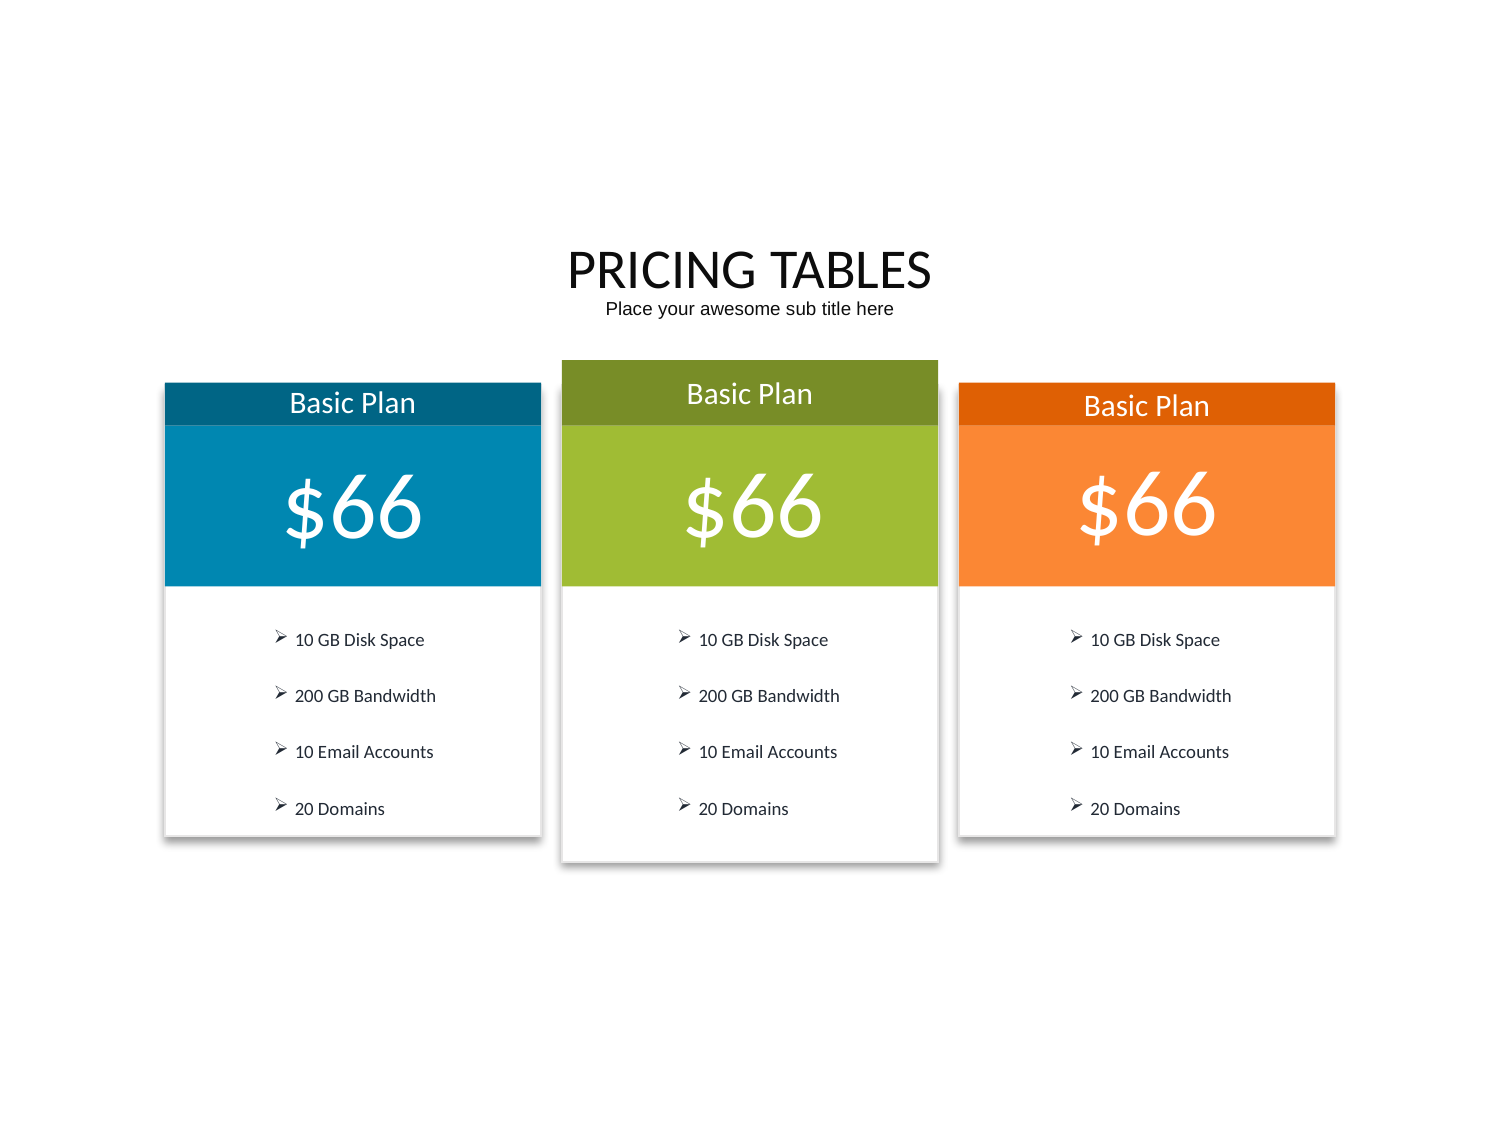

PRICING TABLES
Place your awesome sub title here

Basic Plan
Basic Plan
Basic Plan

$66
$66
$66
10 GB Disk Space
200 GB Bandwidth
10 Email Accounts
20 Domains
10 GB Disk Space
200 GB Bandwidth
10 Email Accounts
20 Domains
10 GB Disk Space
200 GB Bandwidth
10 Email Accounts
20 Domains